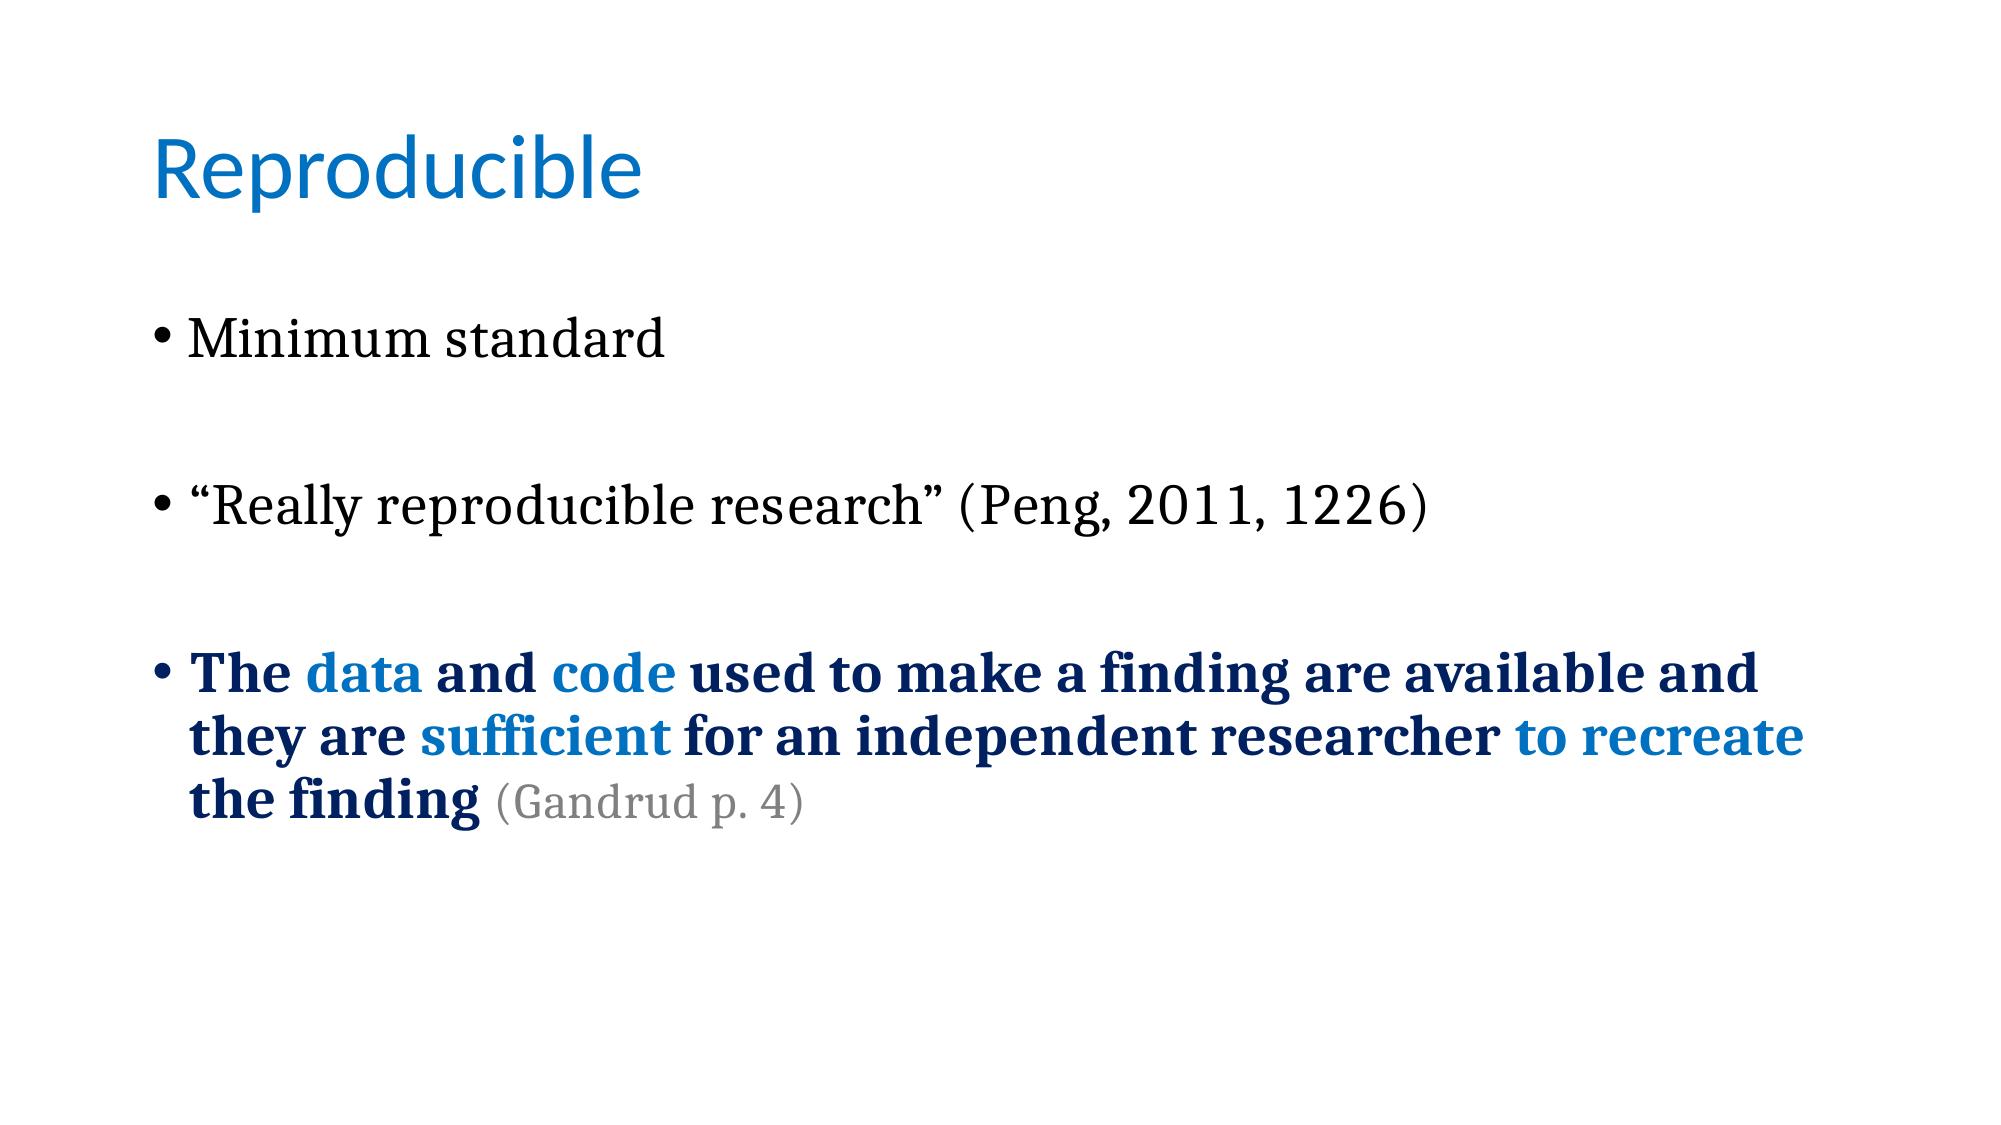

# Reproducible
Minimum standard

“Really reproducible research” (Peng, 2011, 1226)

The data and code used to make a finding are available and they are sufficient for an independent researcher to recreate the finding (Gandrud p. 4)